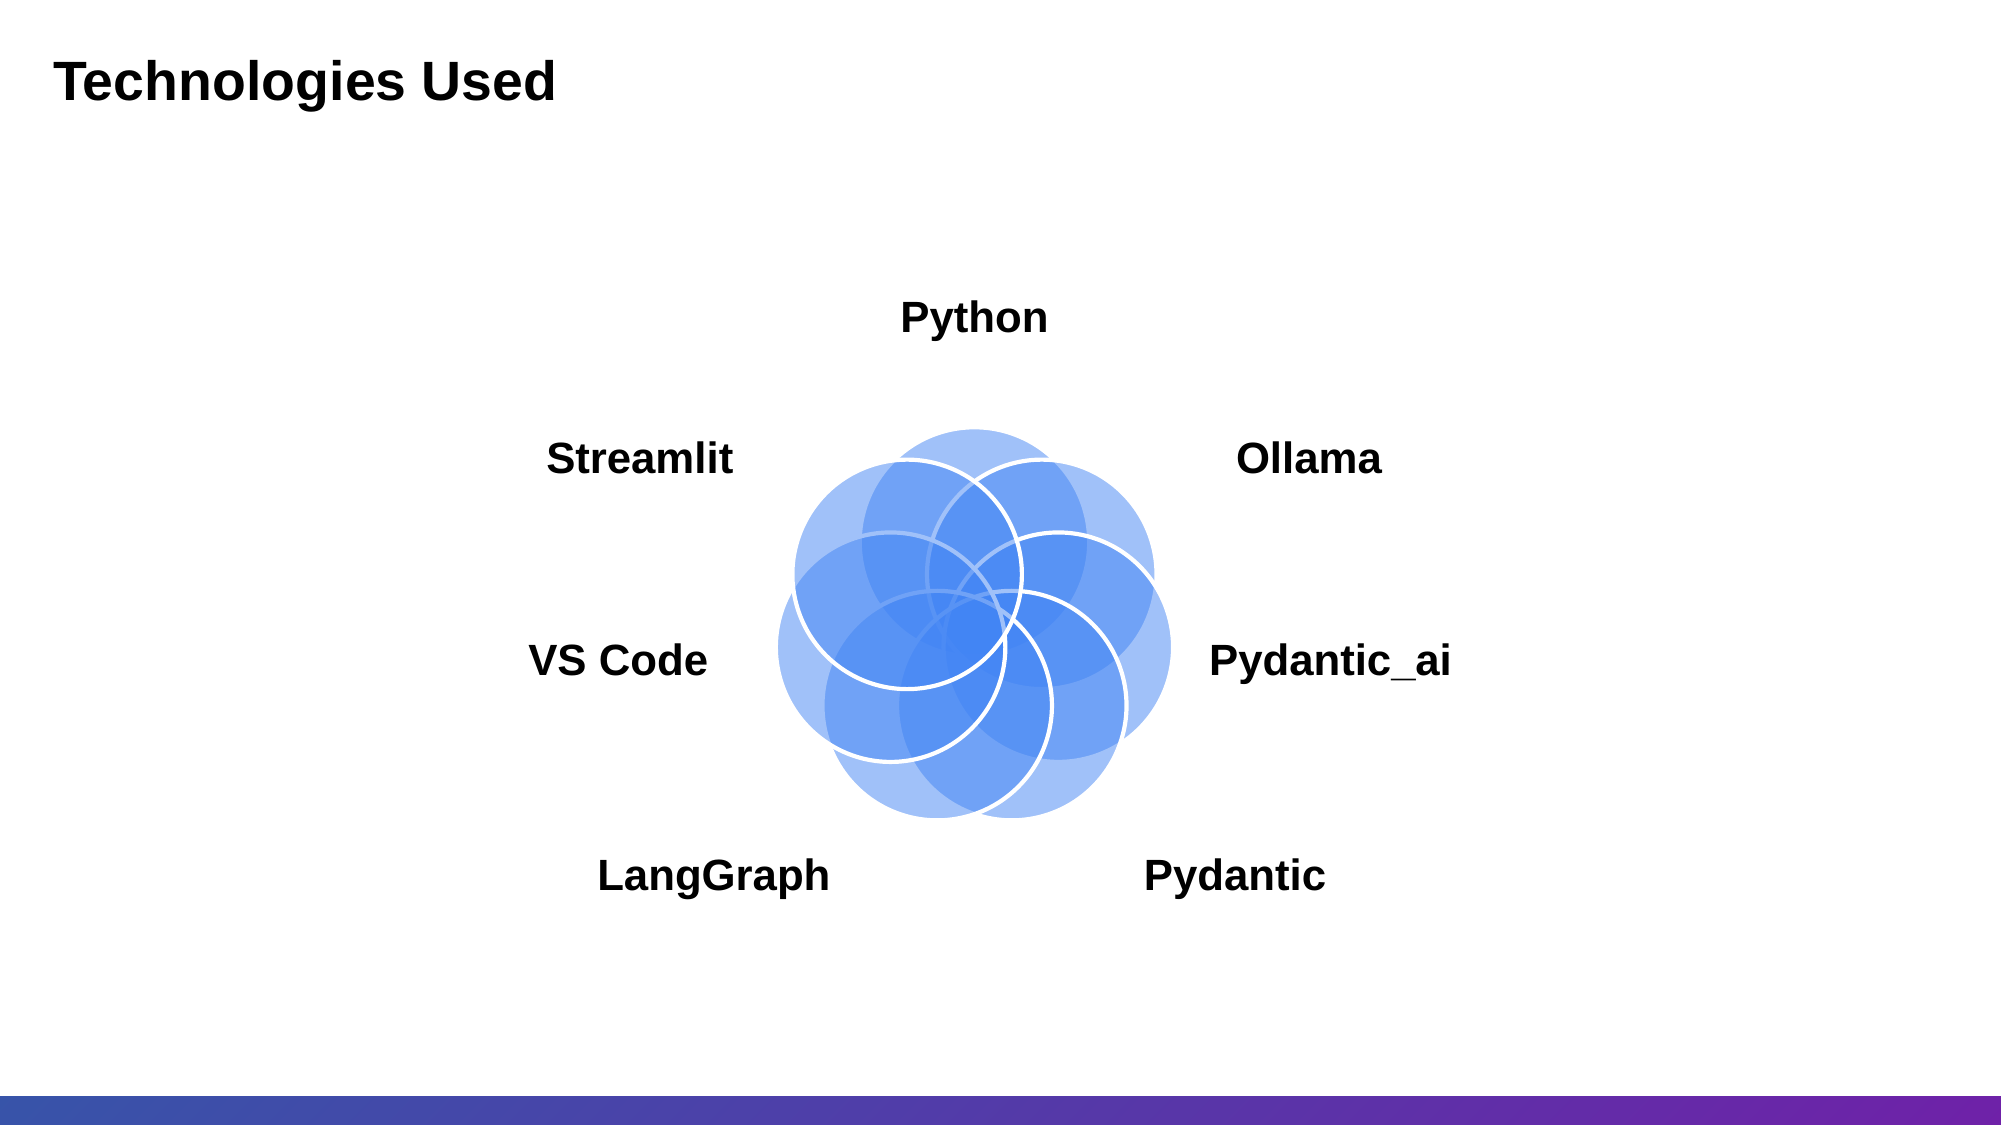

Technologies Used

Python
Ollama
Pydantic_ai
Pydantic
LangGraph
VS Code
Streamlit